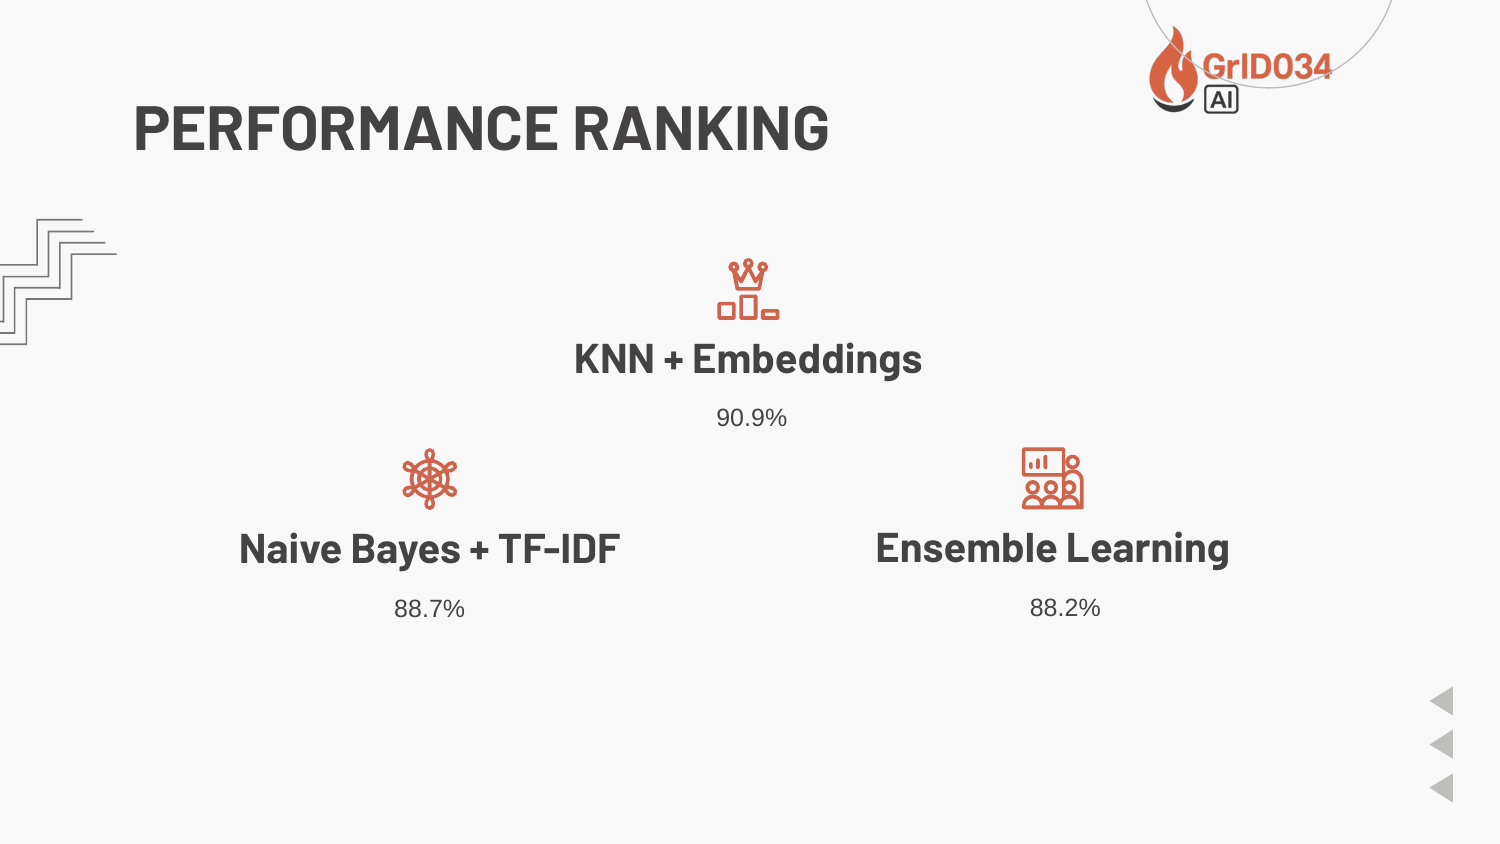

# PERFORMANCE RANKING

KNN + Embeddings
 90.9%

Ensemble Learning
Naive Bayes + TF-IDF
88.2%
88.7%